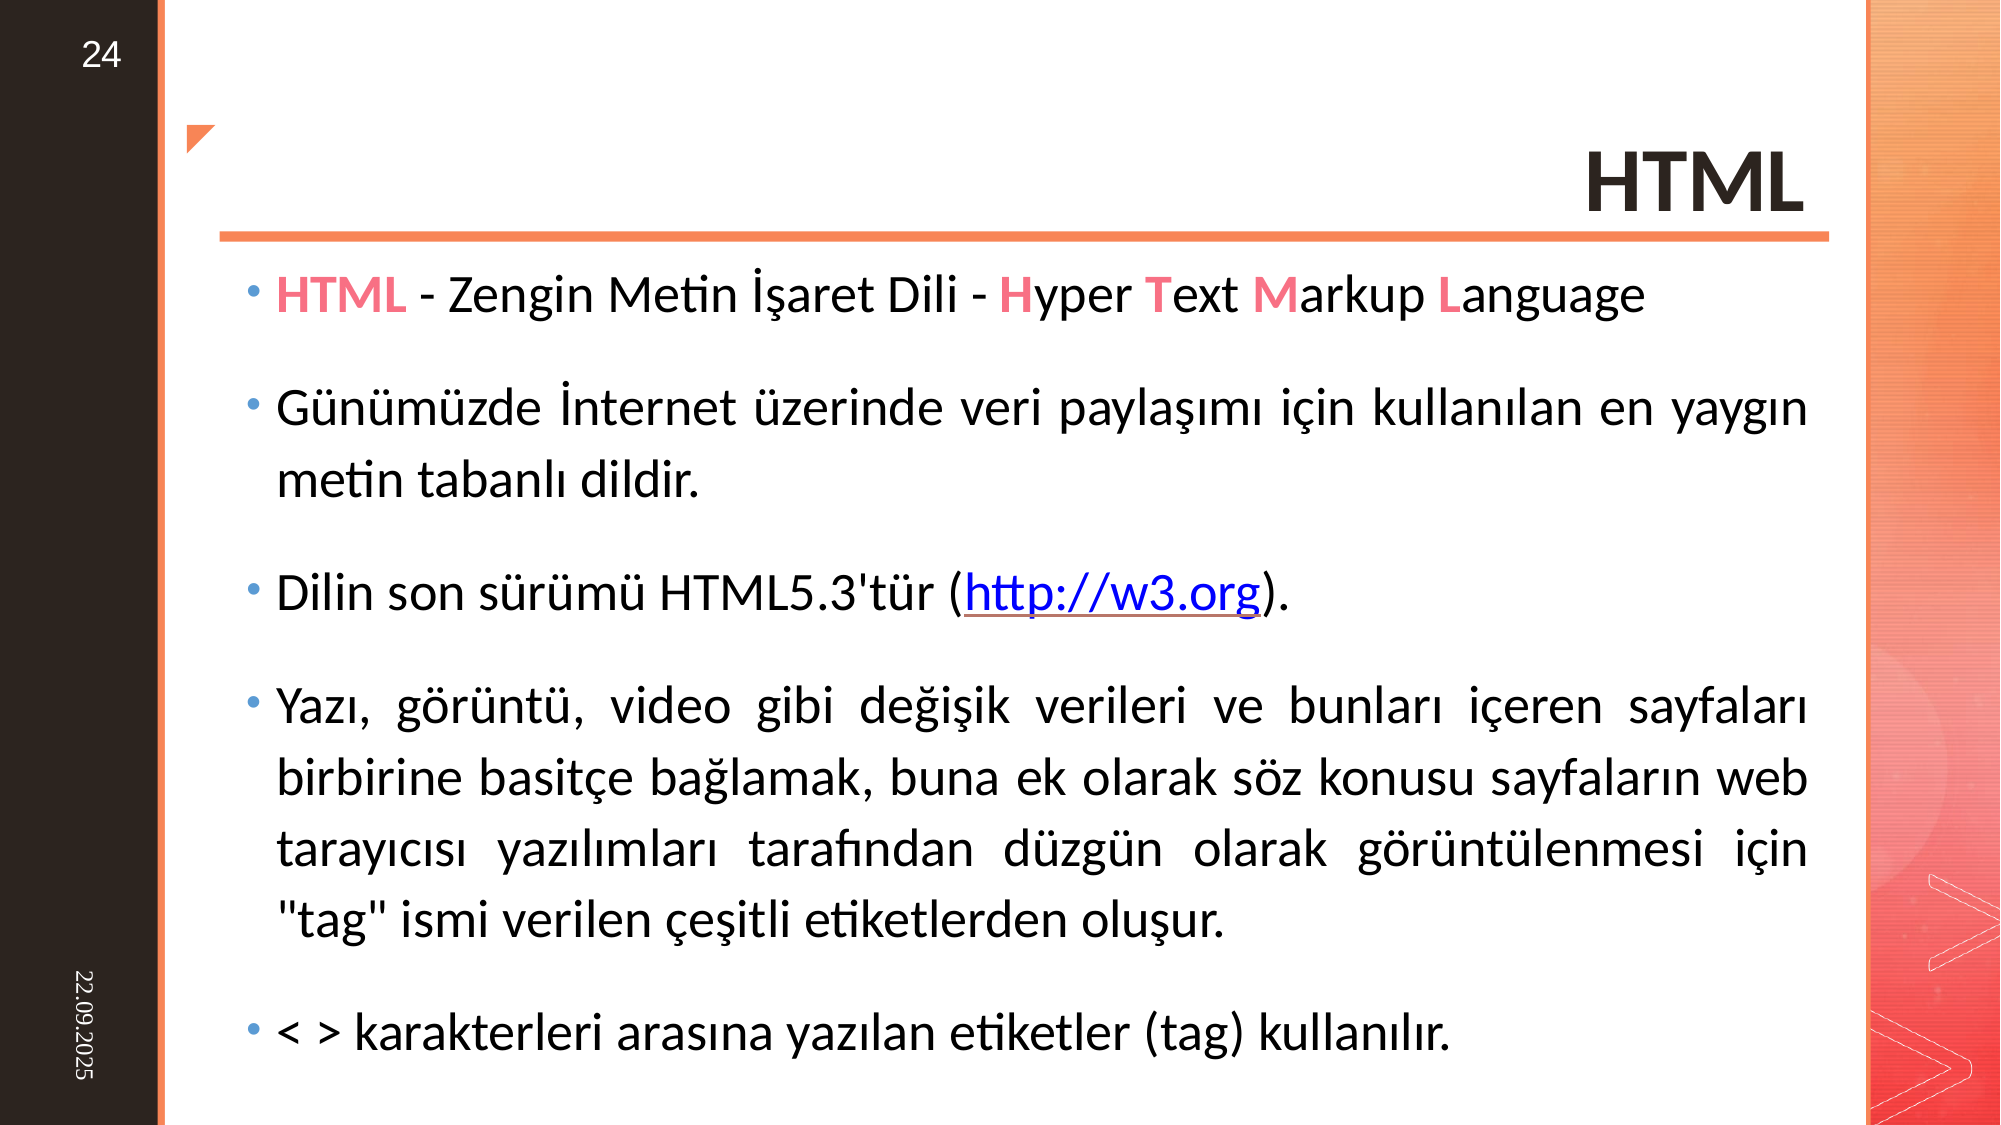

24
◤
# HTML

HTML - Zengin Metin İşaret Dili - Hyper Text Markup Language
Günümüzde İnternet üzerinde veri paylaşımı için kullanılan en yaygın metin tabanlı dildir.
Dilin son sürümü HTML5.3'tür (http://w3.org).
Yazı, görüntü, video gibi değişik verileri ve bunları içeren sayfaları birbirine basitçe bağlamak, buna ek olarak söz konusu sayfaların web tarayıcısı yazılımları tarafından düzgün olarak görüntülenmesi için "tag" ismi verilen çeşitli etiketlerden oluşur.
< > karakterleri arasına yazılan etiketler (tag) kullanılır.
22.09.2025